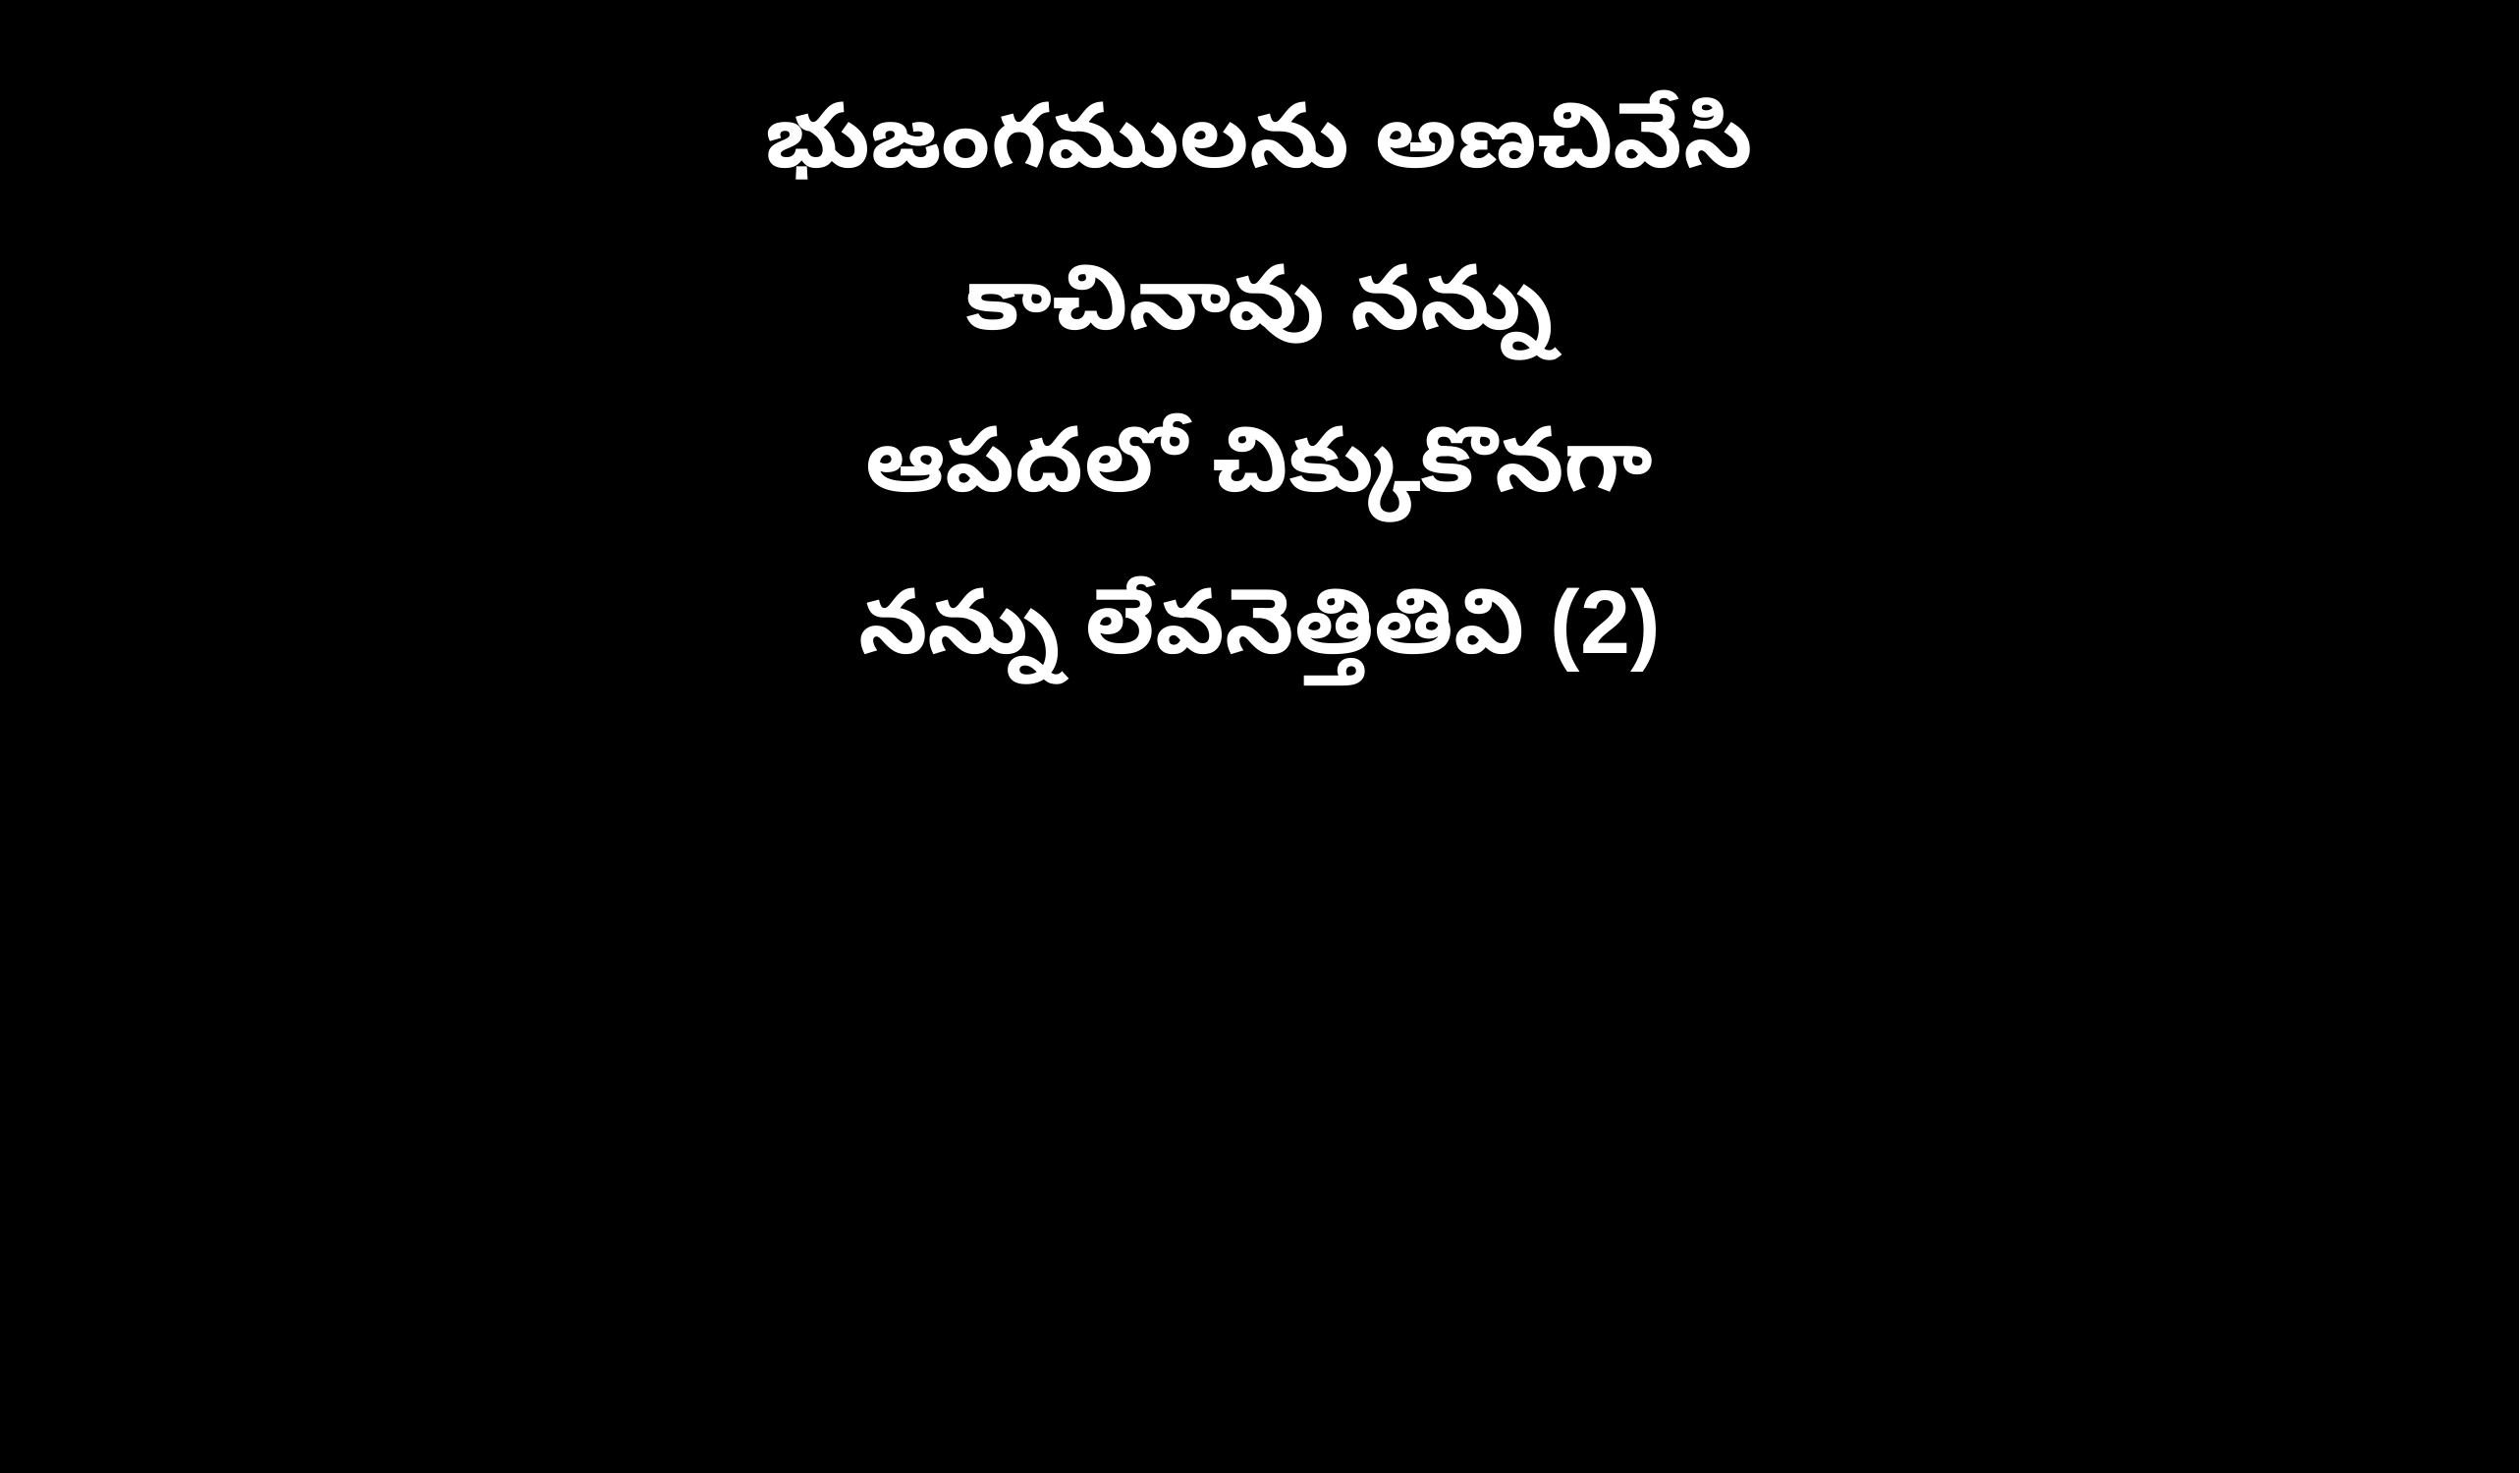

భుజంగములను అణచివేసి
కాచినావు నన్ను
ఆపదలో చిక్కుకొనగా
నన్ను లేవనెత్తితివి (2)